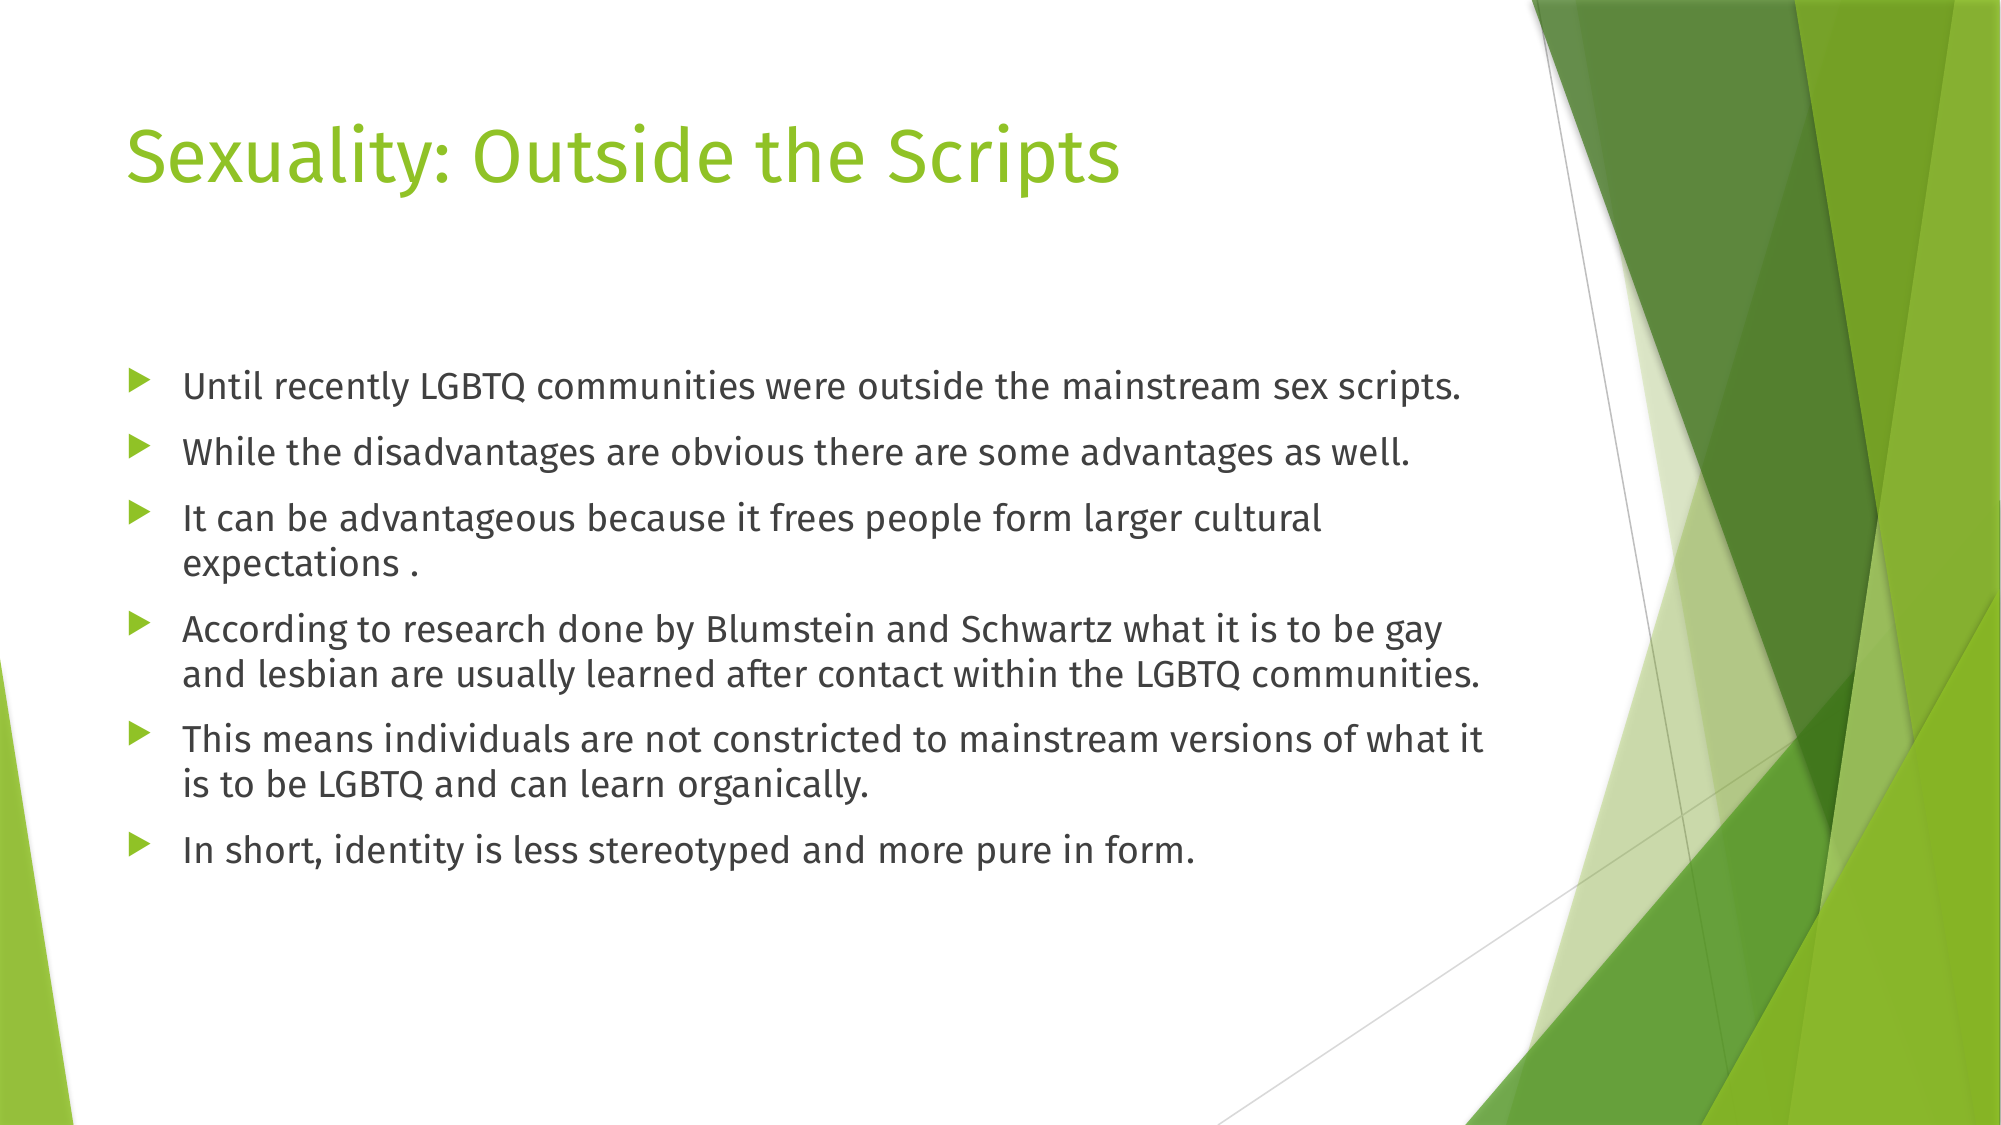

# Sexuality: Outside the Scripts
Until recently LGBTQ communities were outside the mainstream sex scripts.
While the disadvantages are obvious there are some advantages as well.
It can be advantageous because it frees people form larger cultural expectations .
According to research done by Blumstein and Schwartz what it is to be gay and lesbian are usually learned after contact within the LGBTQ communities.
This means individuals are not constricted to mainstream versions of what it is to be LGBTQ and can learn organically.
In short, identity is less stereotyped and more pure in form.